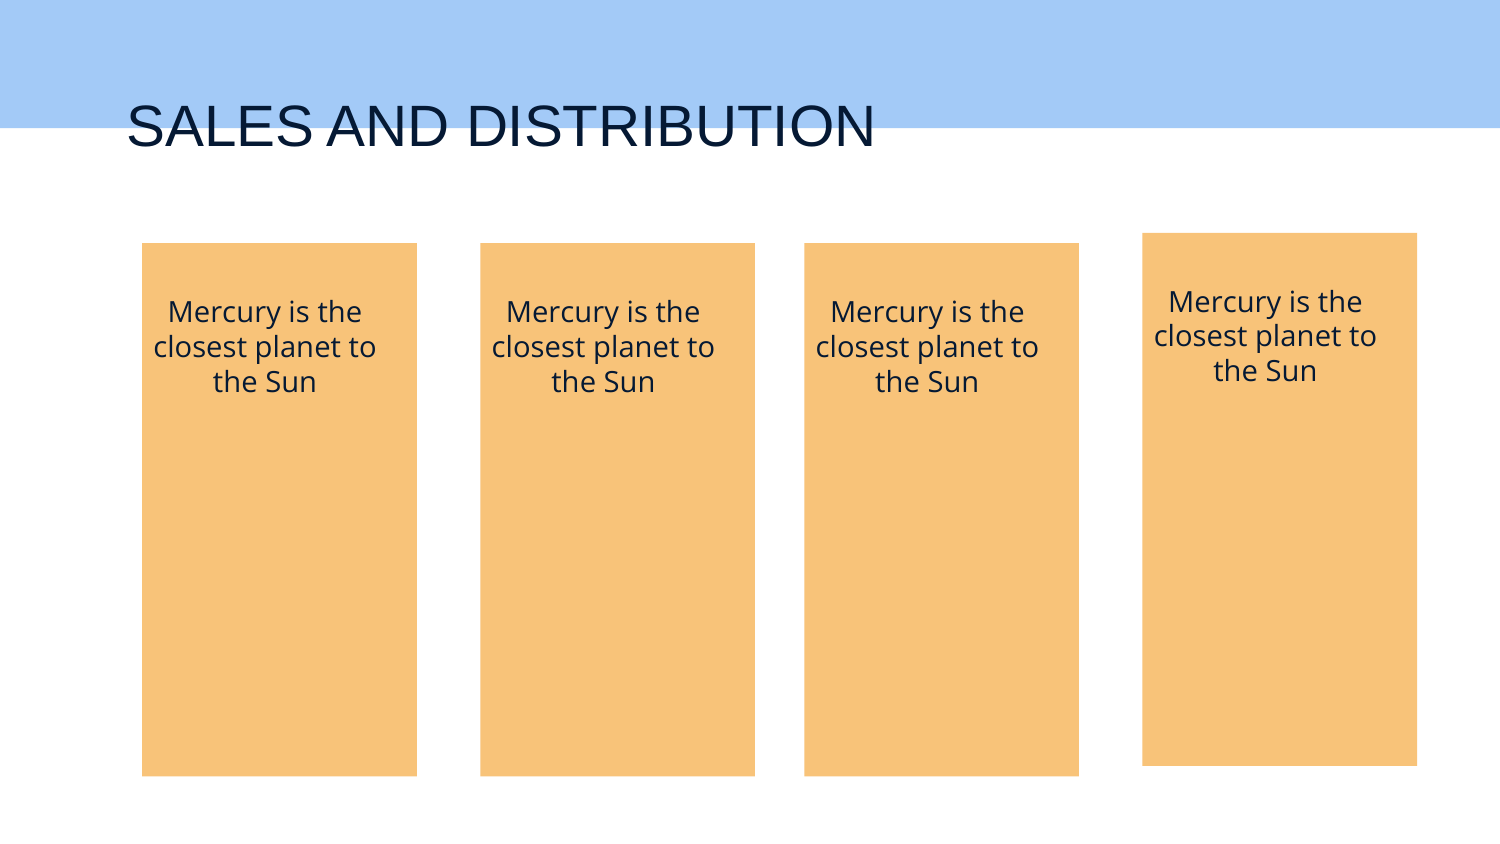

# SALES AND DISTRIBUTION

Mercury is the closest planet to the Sun
Mercury is the closest planet to the Sun
Mercury is the closest planet to the Sun
Mercury is the closest planet to the Sun